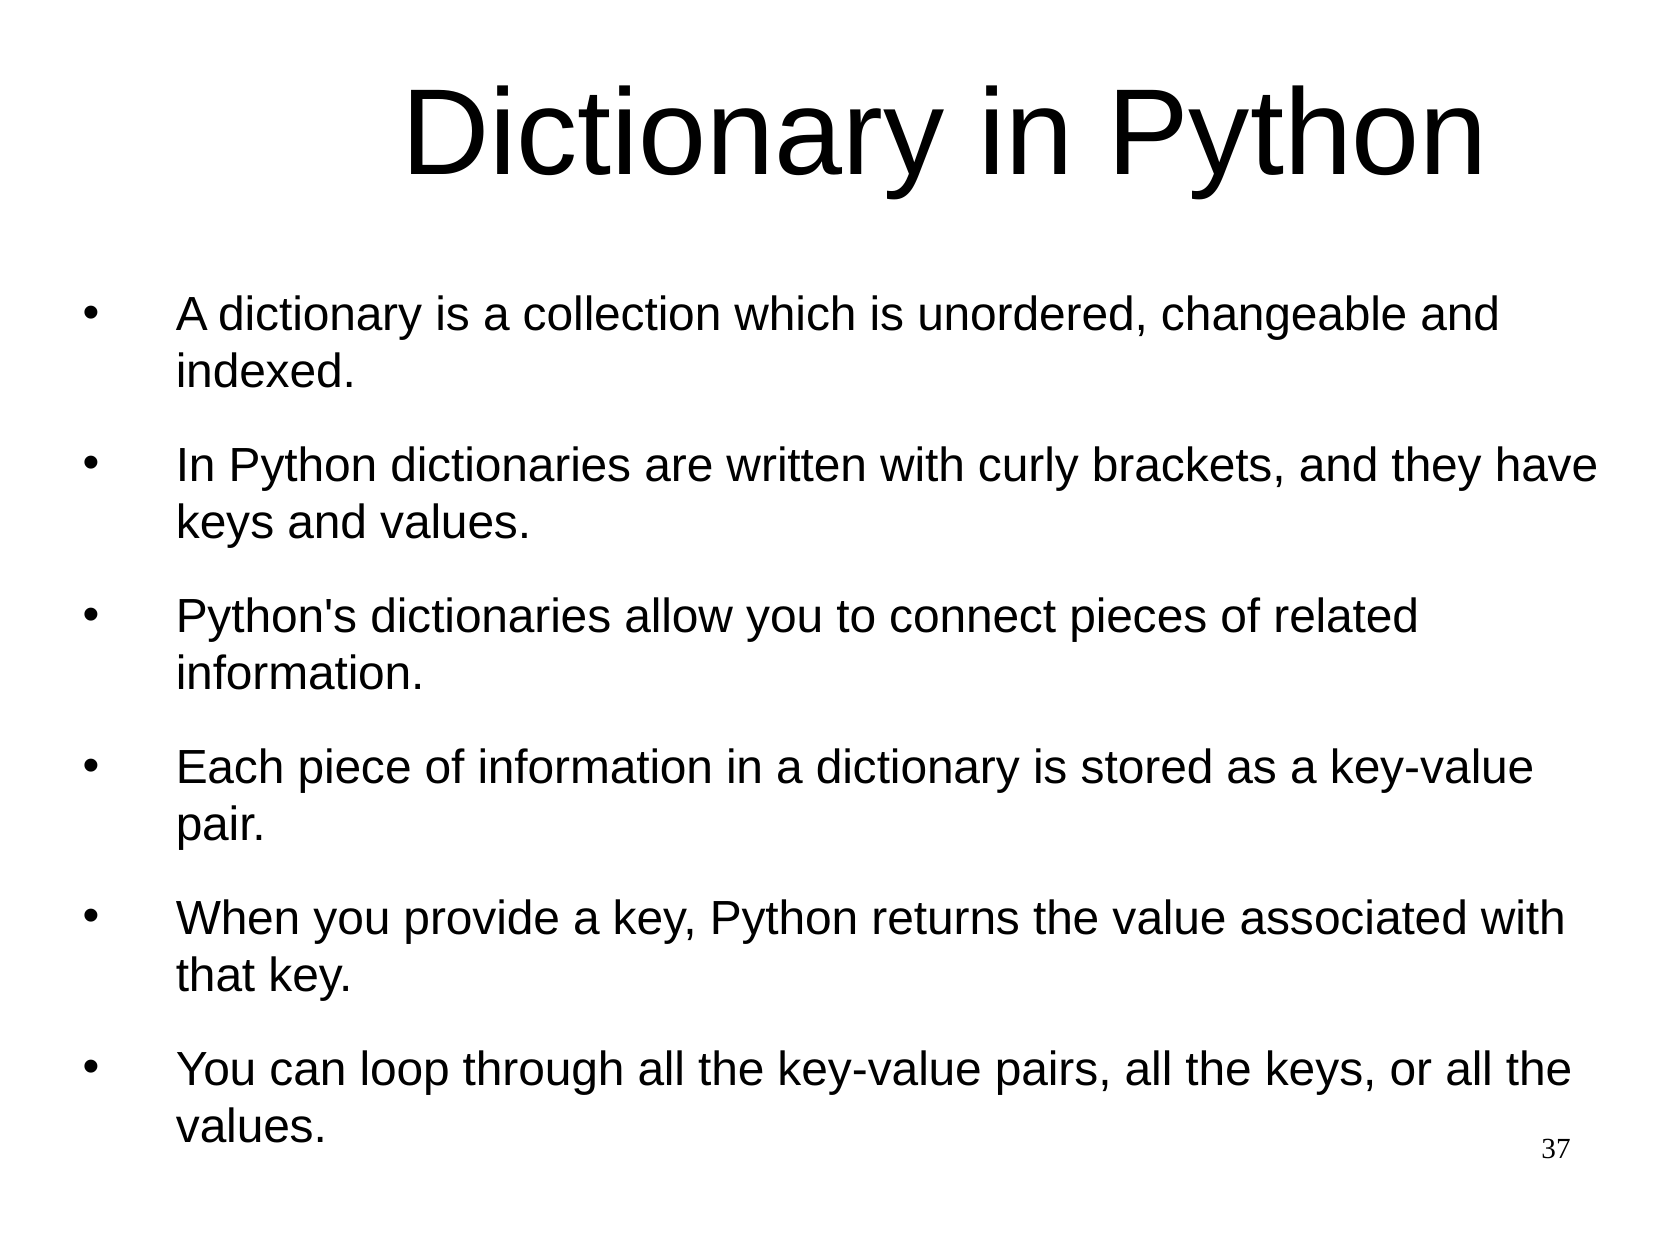

# Dictionary in Python
A dictionary is a collection which is unordered, changeable and indexed.
In Python dictionaries are written with curly brackets, and they have keys and values.
Python's dictionaries allow you to connect pieces of related information.
Each piece of information in a dictionary is stored as a key-value pair.
When you provide a key, Python returns the value associated with that key.
You can loop through all the key-value pairs, all the keys, or all the values.

37